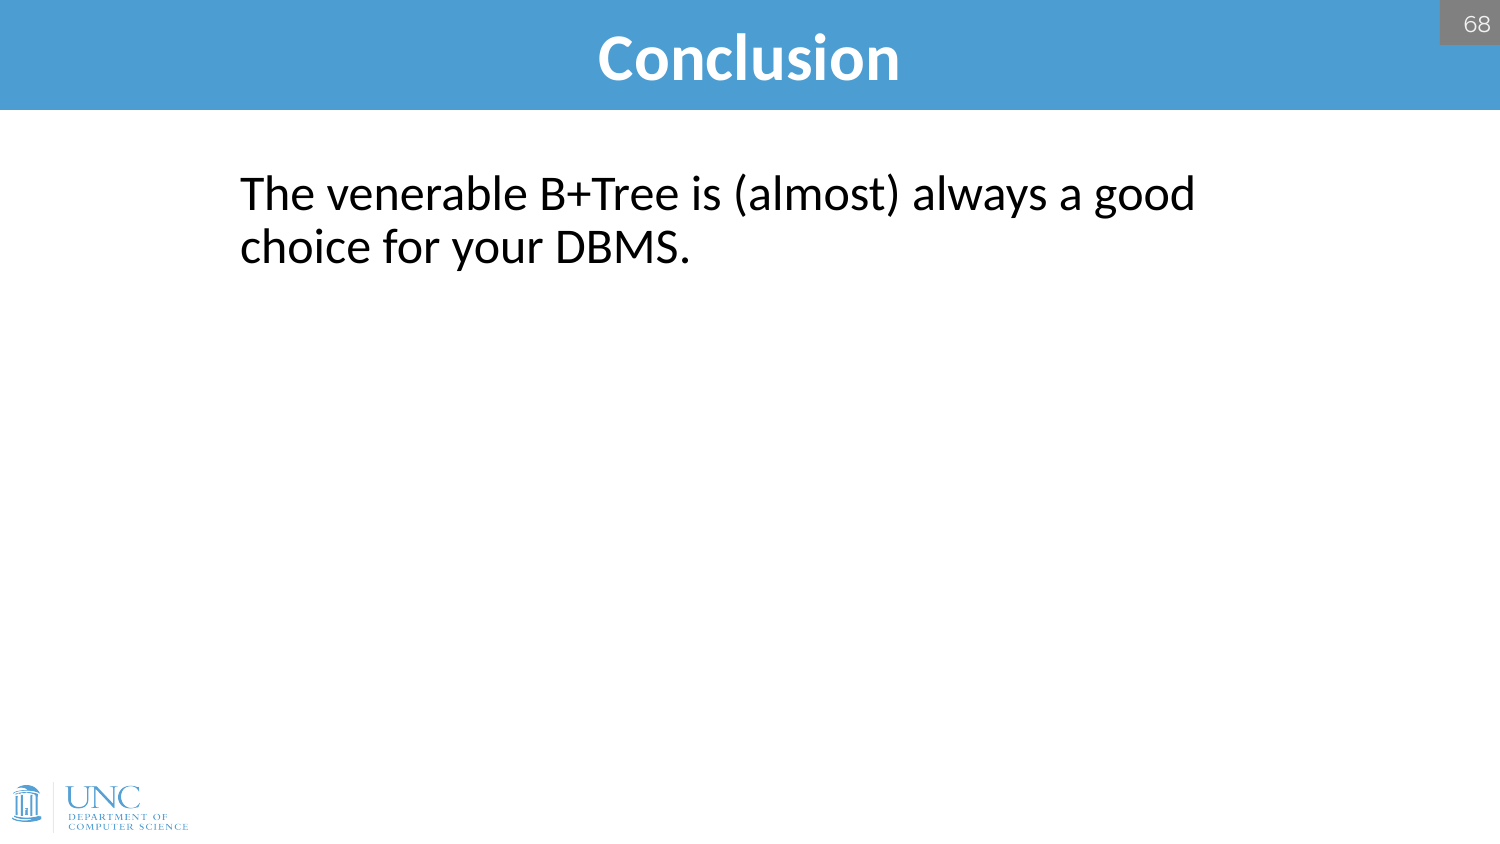

68
# Conclusion
The venerable B+Tree is (almost) always a good choice for your DBMS.